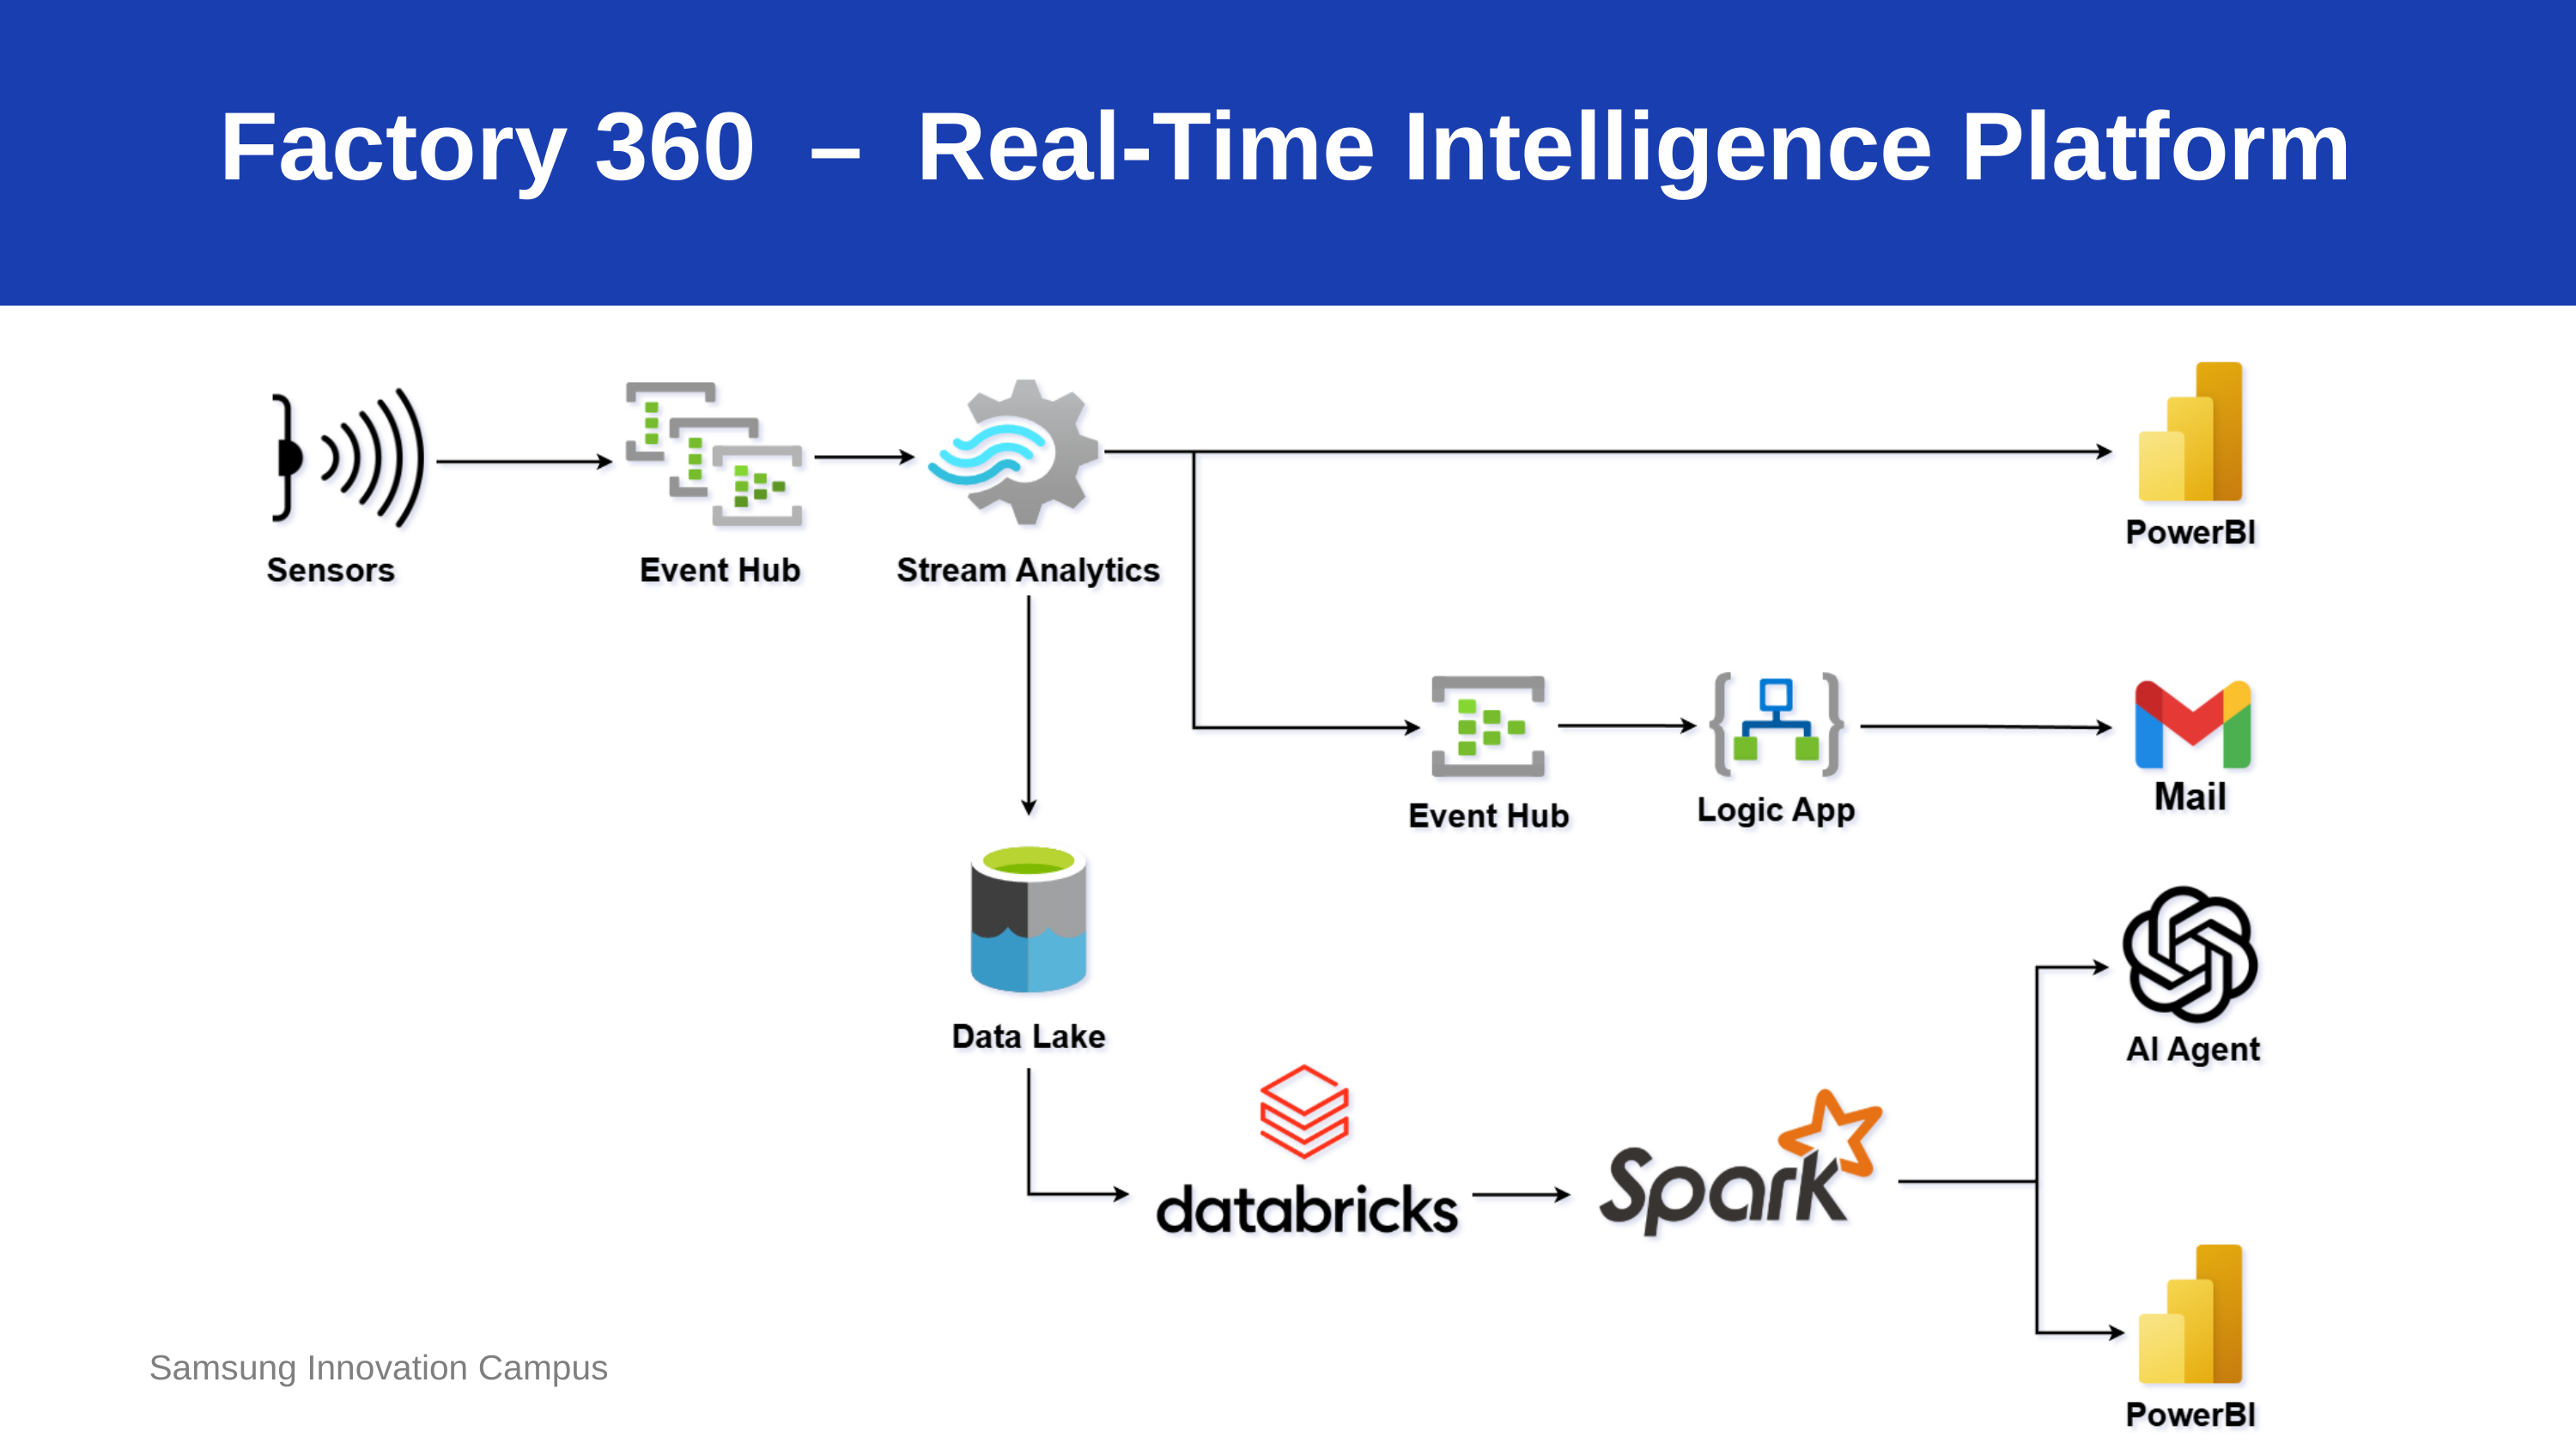

Factory 360  –  Real-Time Intelligence Platform

Samsung Innovation Campus